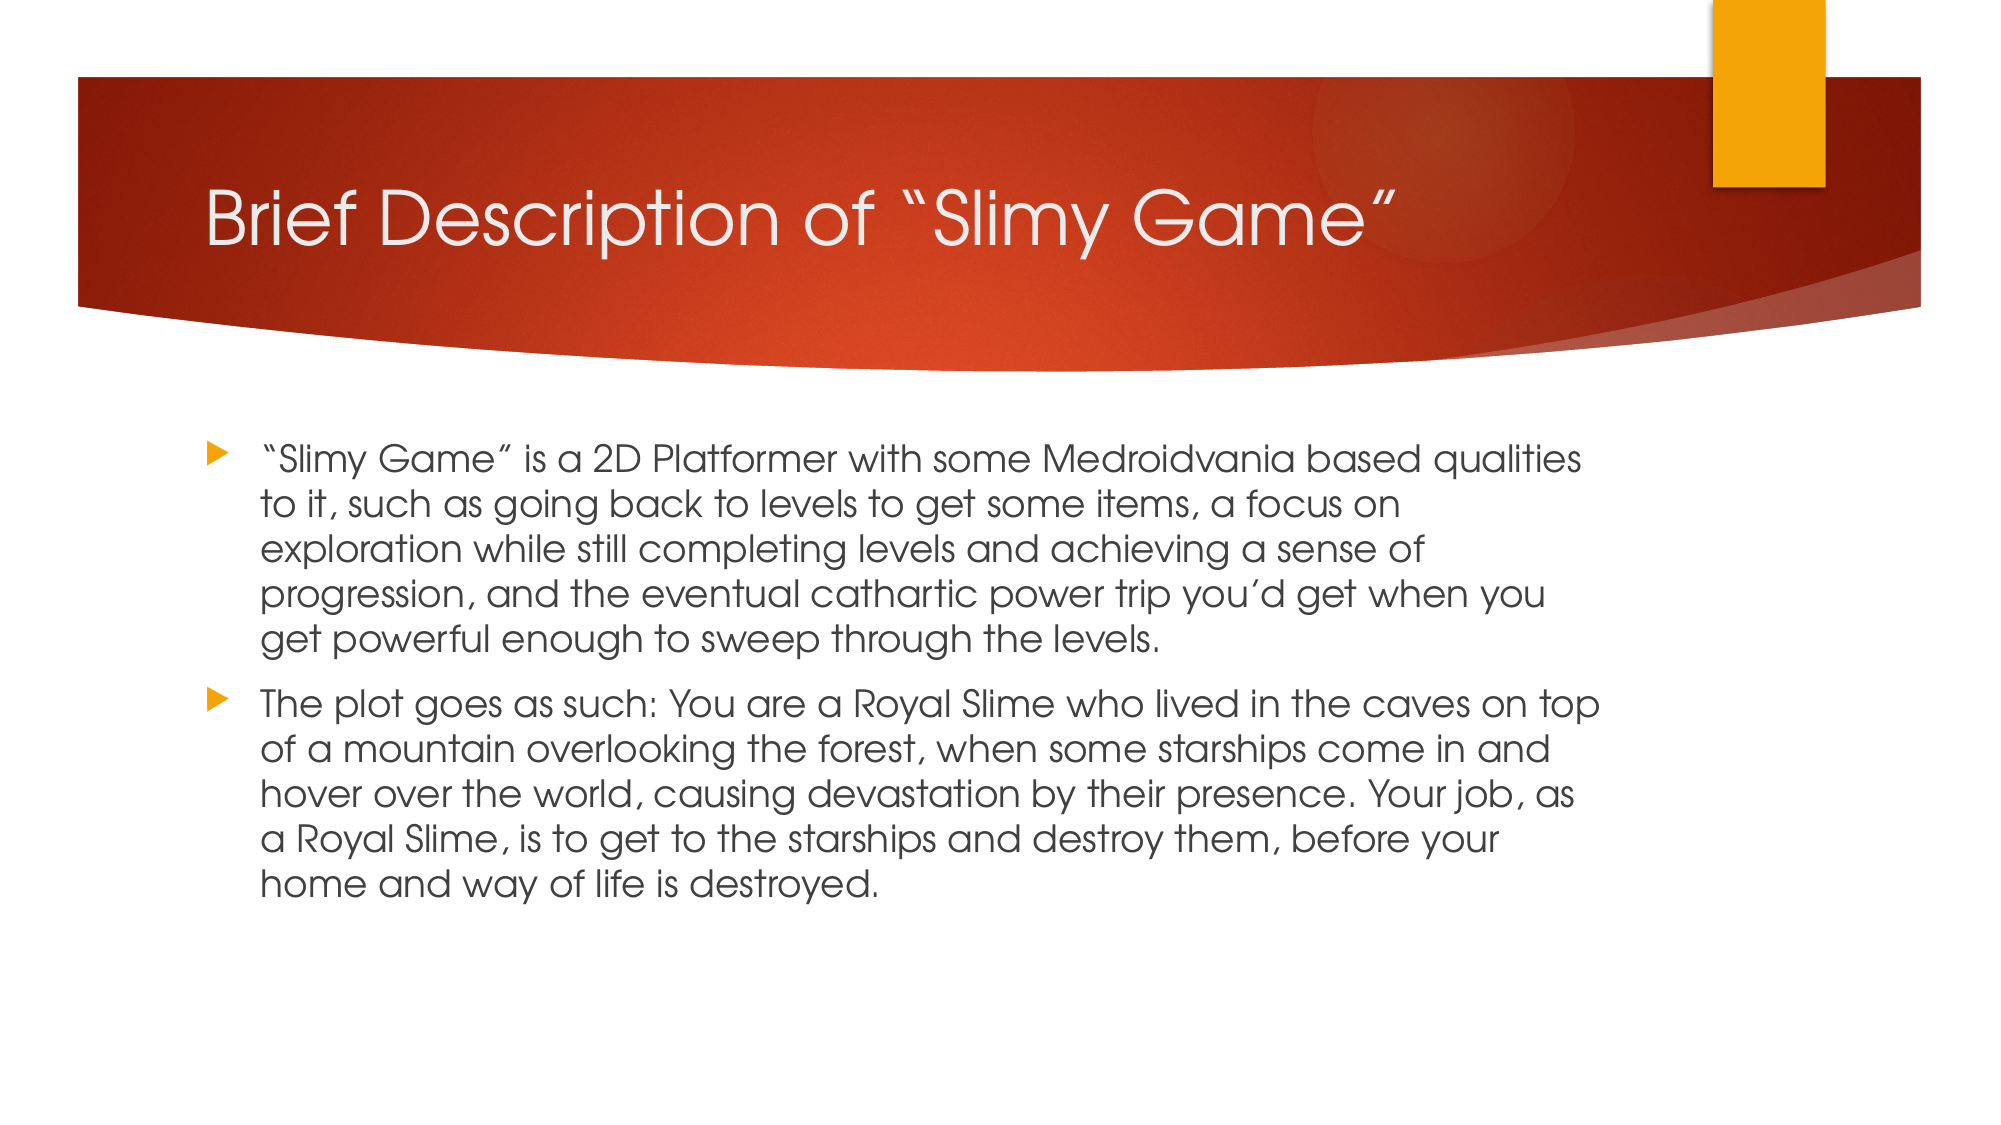

# Brief Description of “Slimy Game”
“Slimy Game” is a 2D Platformer with some Medroidvania based qualities to it, such as going back to levels to get some items, a focus on exploration while still completing levels and achieving a sense of progression, and the eventual cathartic power trip you’d get when you get powerful enough to sweep through the levels.
The plot goes as such: You are a Royal Slime who lived in the caves on top of a mountain overlooking the forest, when some starships come in and hover over the world, causing devastation by their presence. Your job, as a Royal Slime, is to get to the starships and destroy them, before your home and way of life is destroyed.